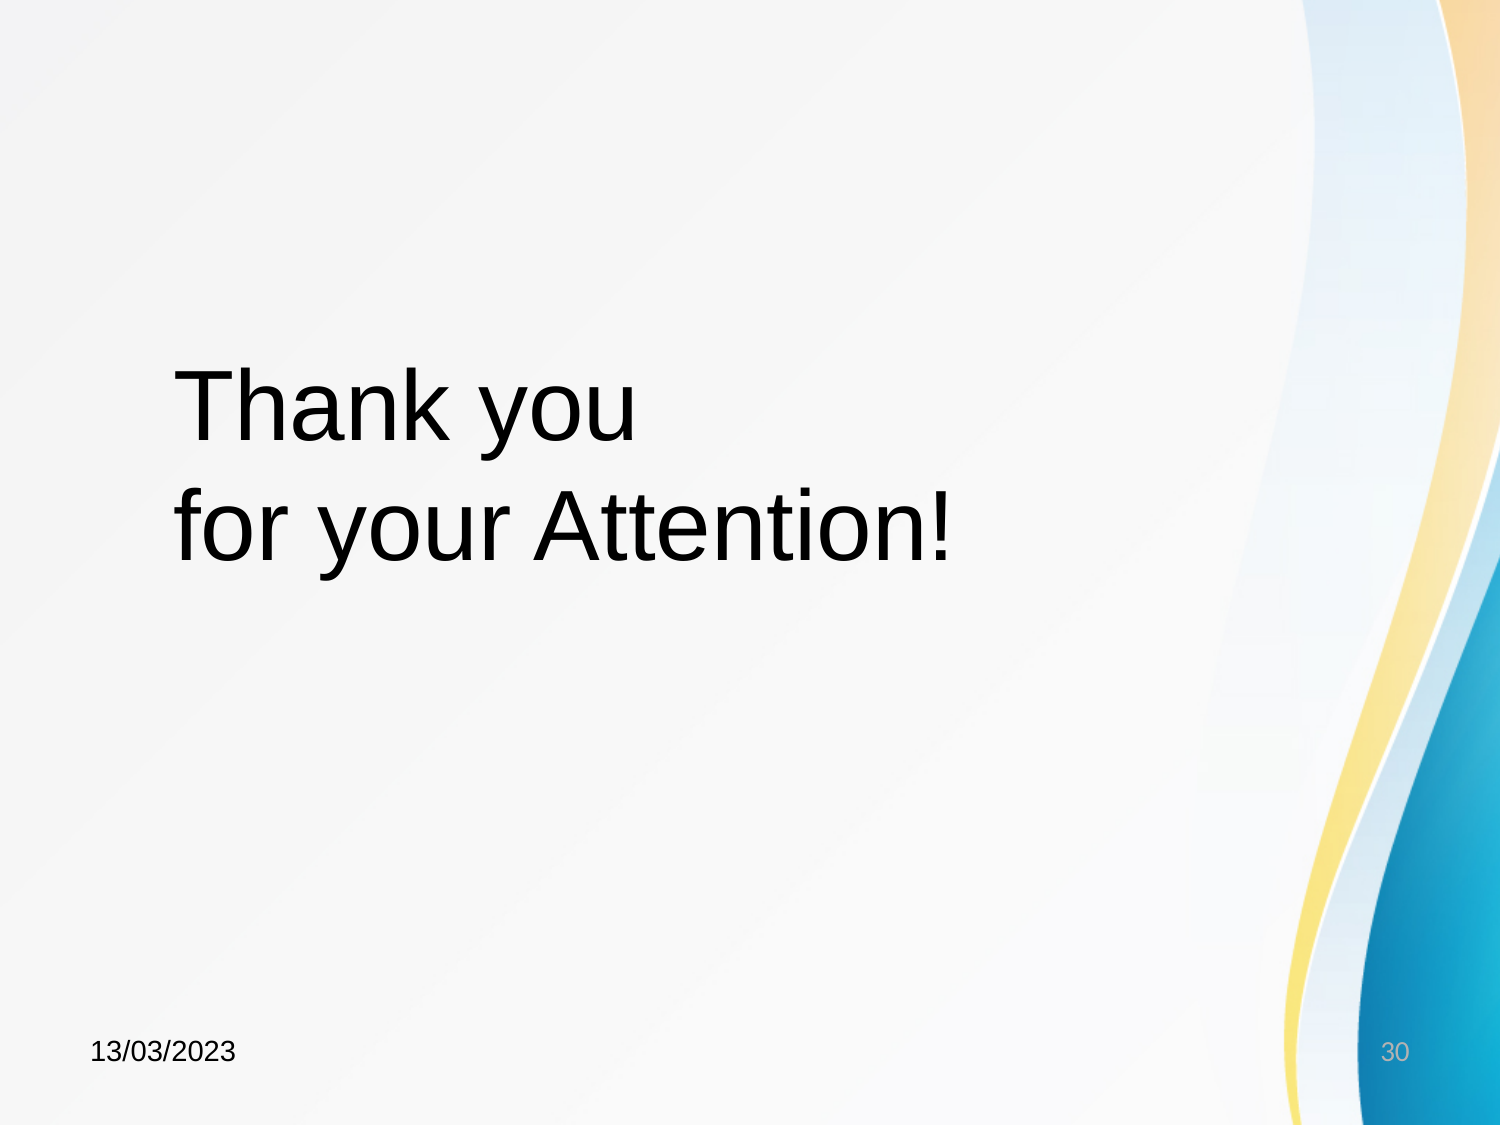

Thank you
for your Attention!
13/03/2023
30